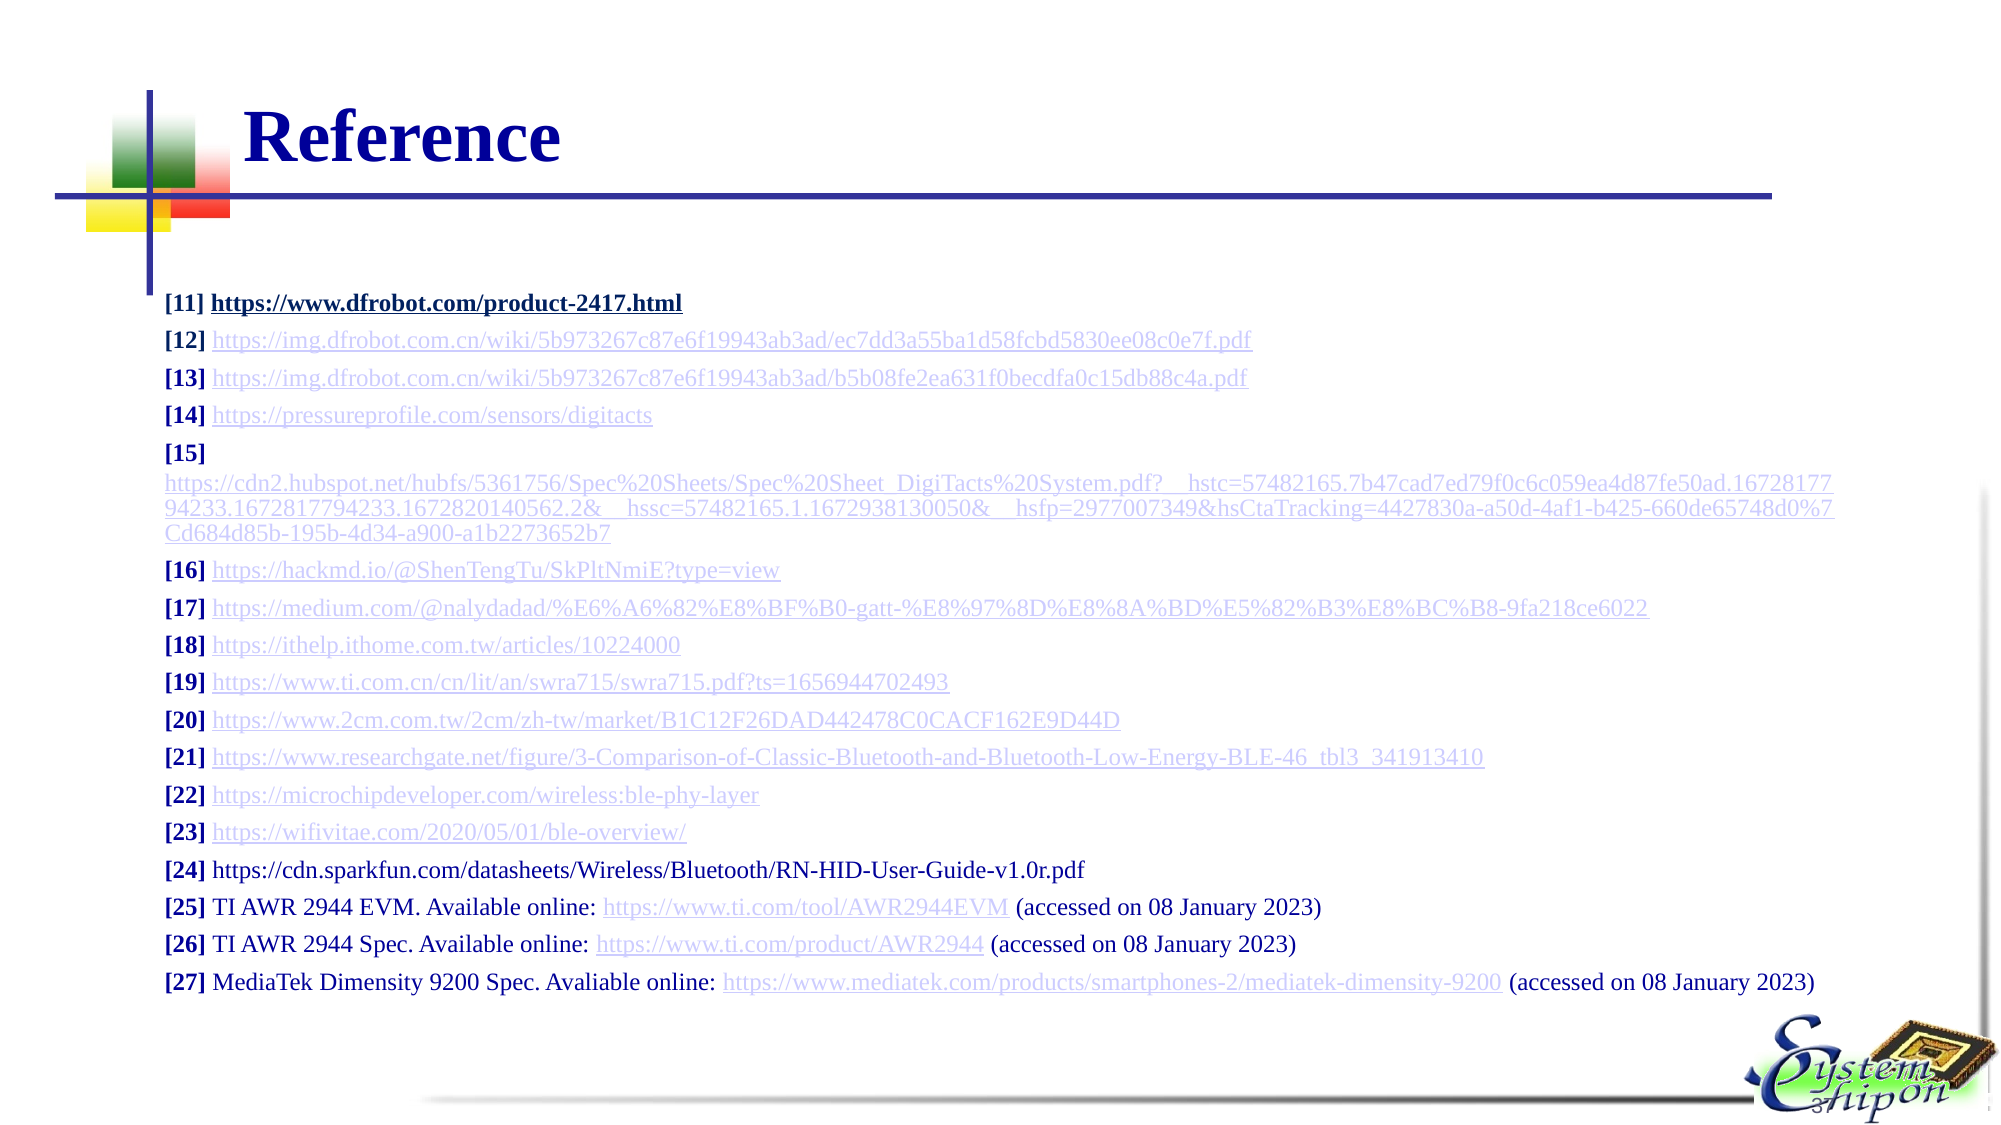

# Reference
[11] https://www.dfrobot.com/product-2417.html
[12] https://img.dfrobot.com.cn/wiki/5b973267c87e6f19943ab3ad/ec7dd3a55ba1d58fcbd5830ee08c0e7f.pdf
[13] https://img.dfrobot.com.cn/wiki/5b973267c87e6f19943ab3ad/b5b08fe2ea631f0becdfa0c15db88c4a.pdf
[14] https://pressureprofile.com/sensors/digitacts
[15] https://cdn2.hubspot.net/hubfs/5361756/Spec%20Sheets/Spec%20Sheet_DigiTacts%20System.pdf?__hstc=57482165.7b47cad7ed79f0c6c059ea4d87fe50ad.1672817794233.1672817794233.1672820140562.2&__hssc=57482165.1.1672938130050&__hsfp=2977007349&hsCtaTracking=4427830a-a50d-4af1-b425-660de65748d0%7Cd684d85b-195b-4d34-a900-a1b2273652b7
[16] https://hackmd.io/@ShenTengTu/SkPltNmiE?type=view
[17] https://medium.com/@nalydadad/%E6%A6%82%E8%BF%B0-gatt-%E8%97%8D%E8%8A%BD%E5%82%B3%E8%BC%B8-9fa218ce6022
[18] https://ithelp.ithome.com.tw/articles/10224000
[19] https://www.ti.com.cn/cn/lit/an/swra715/swra715.pdf?ts=1656944702493
[20] https://www.2cm.com.tw/2cm/zh-tw/market/B1C12F26DAD442478C0CACF162E9D44D
[21] https://www.researchgate.net/figure/3-Comparison-of-Classic-Bluetooth-and-Bluetooth-Low-Energy-BLE-46_tbl3_341913410
[22] https://microchipdeveloper.com/wireless:ble-phy-layer
[23] https://wifivitae.com/2020/05/01/ble-overview/
[24] https://cdn.sparkfun.com/datasheets/Wireless/Bluetooth/RN-HID-User-Guide-v1.0r.pdf
[25] TI AWR 2944 EVM. Available online: https://www.ti.com/tool/AWR2944EVM (accessed on 08 January 2023)
[26] TI AWR 2944 Spec. Available online: https://www.ti.com/product/AWR2944 (accessed on 08 January 2023)
[27] MediaTek Dimensity 9200 Spec. Avaliable online: https://www.mediatek.com/products/smartphones-2/mediatek-dimensity-9200 (accessed on 08 January 2023)
37